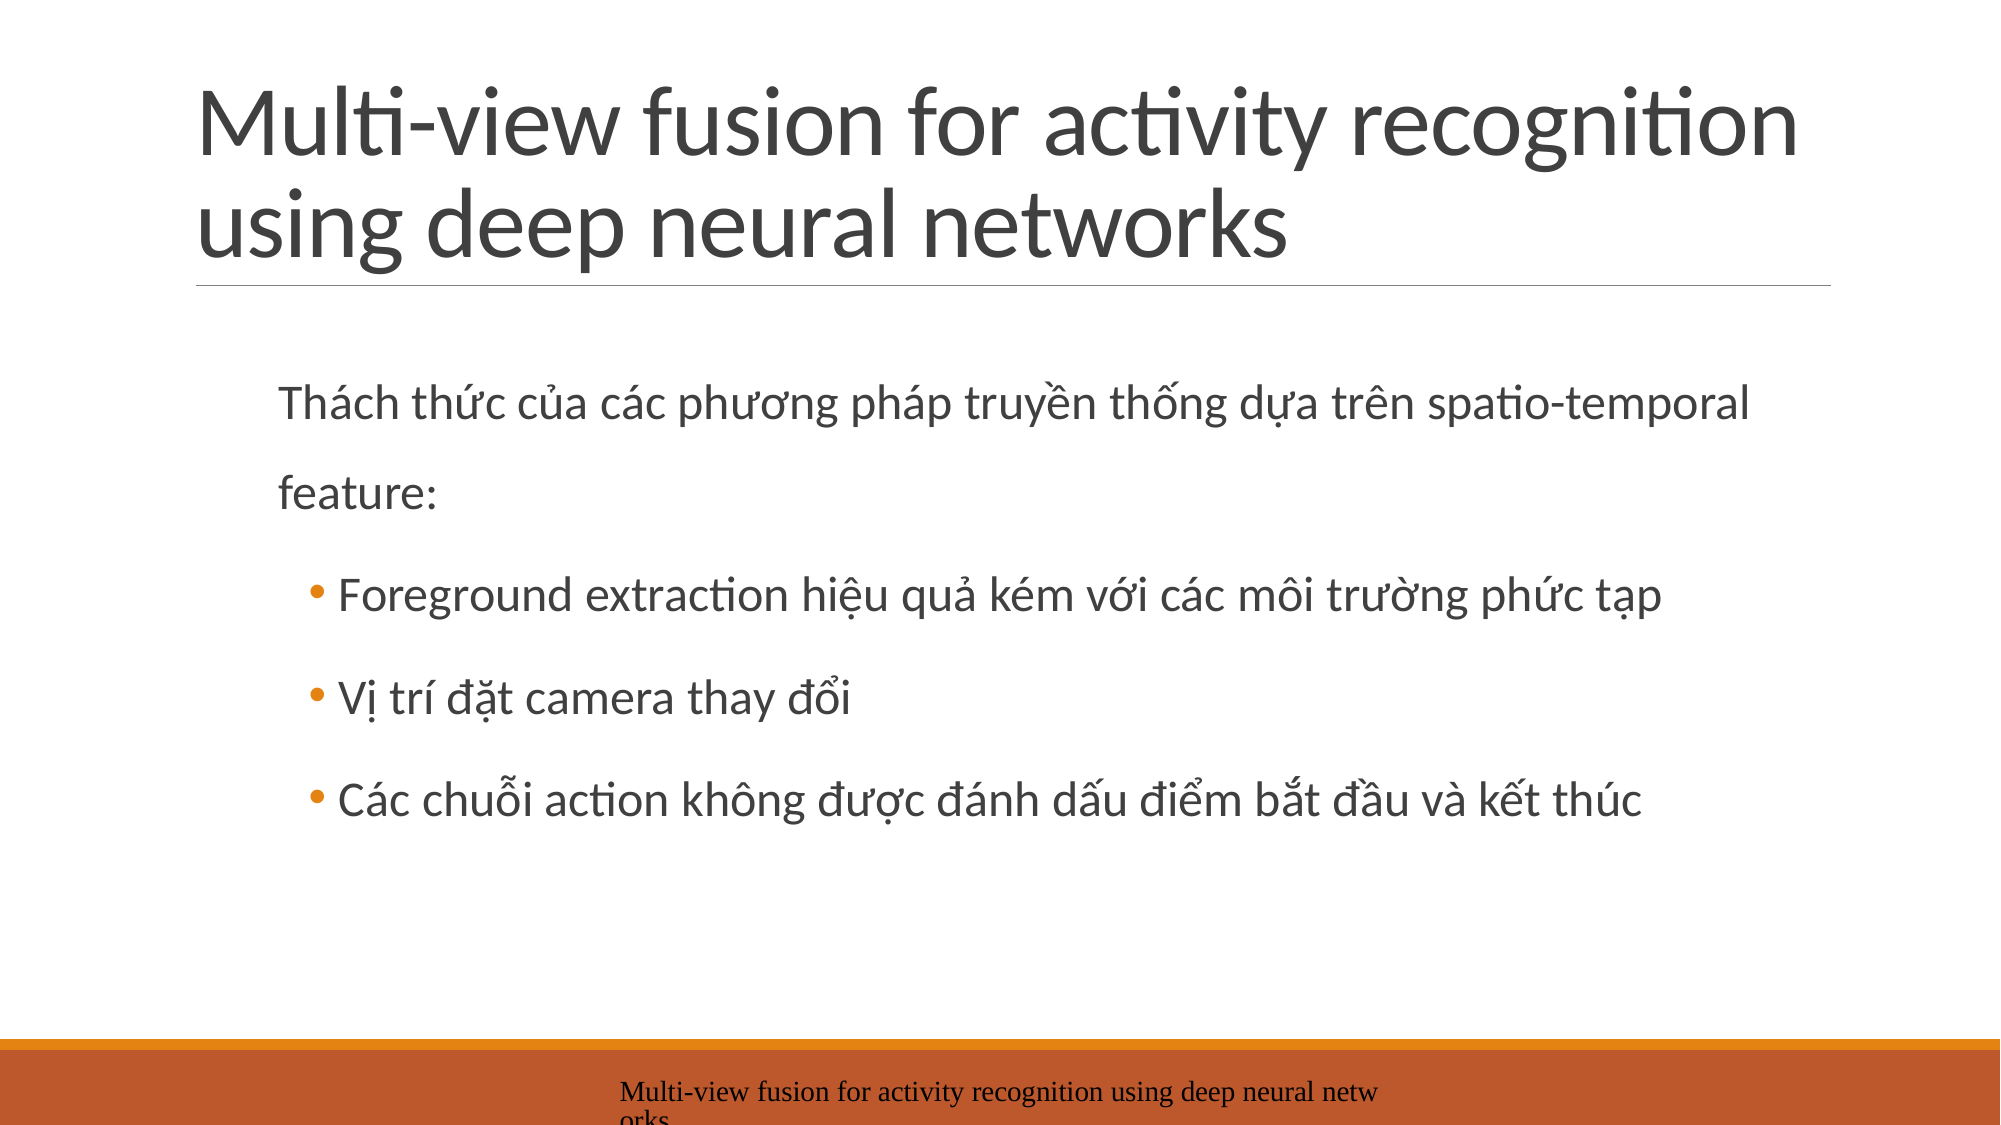

# Multi-view fusion for activity recognition using deep neural networks
Thách thức của các phương pháp truyền thống dựa trên spatio-temporal feature:
Foreground extraction hiệu quả kém với các môi trường phức tạp
Vị trí đặt camera thay đổi
Các chuỗi action không được đánh dấu điểm bắt đầu và kết thúc

Multi-view fusion for activity recognition using deep neural networks